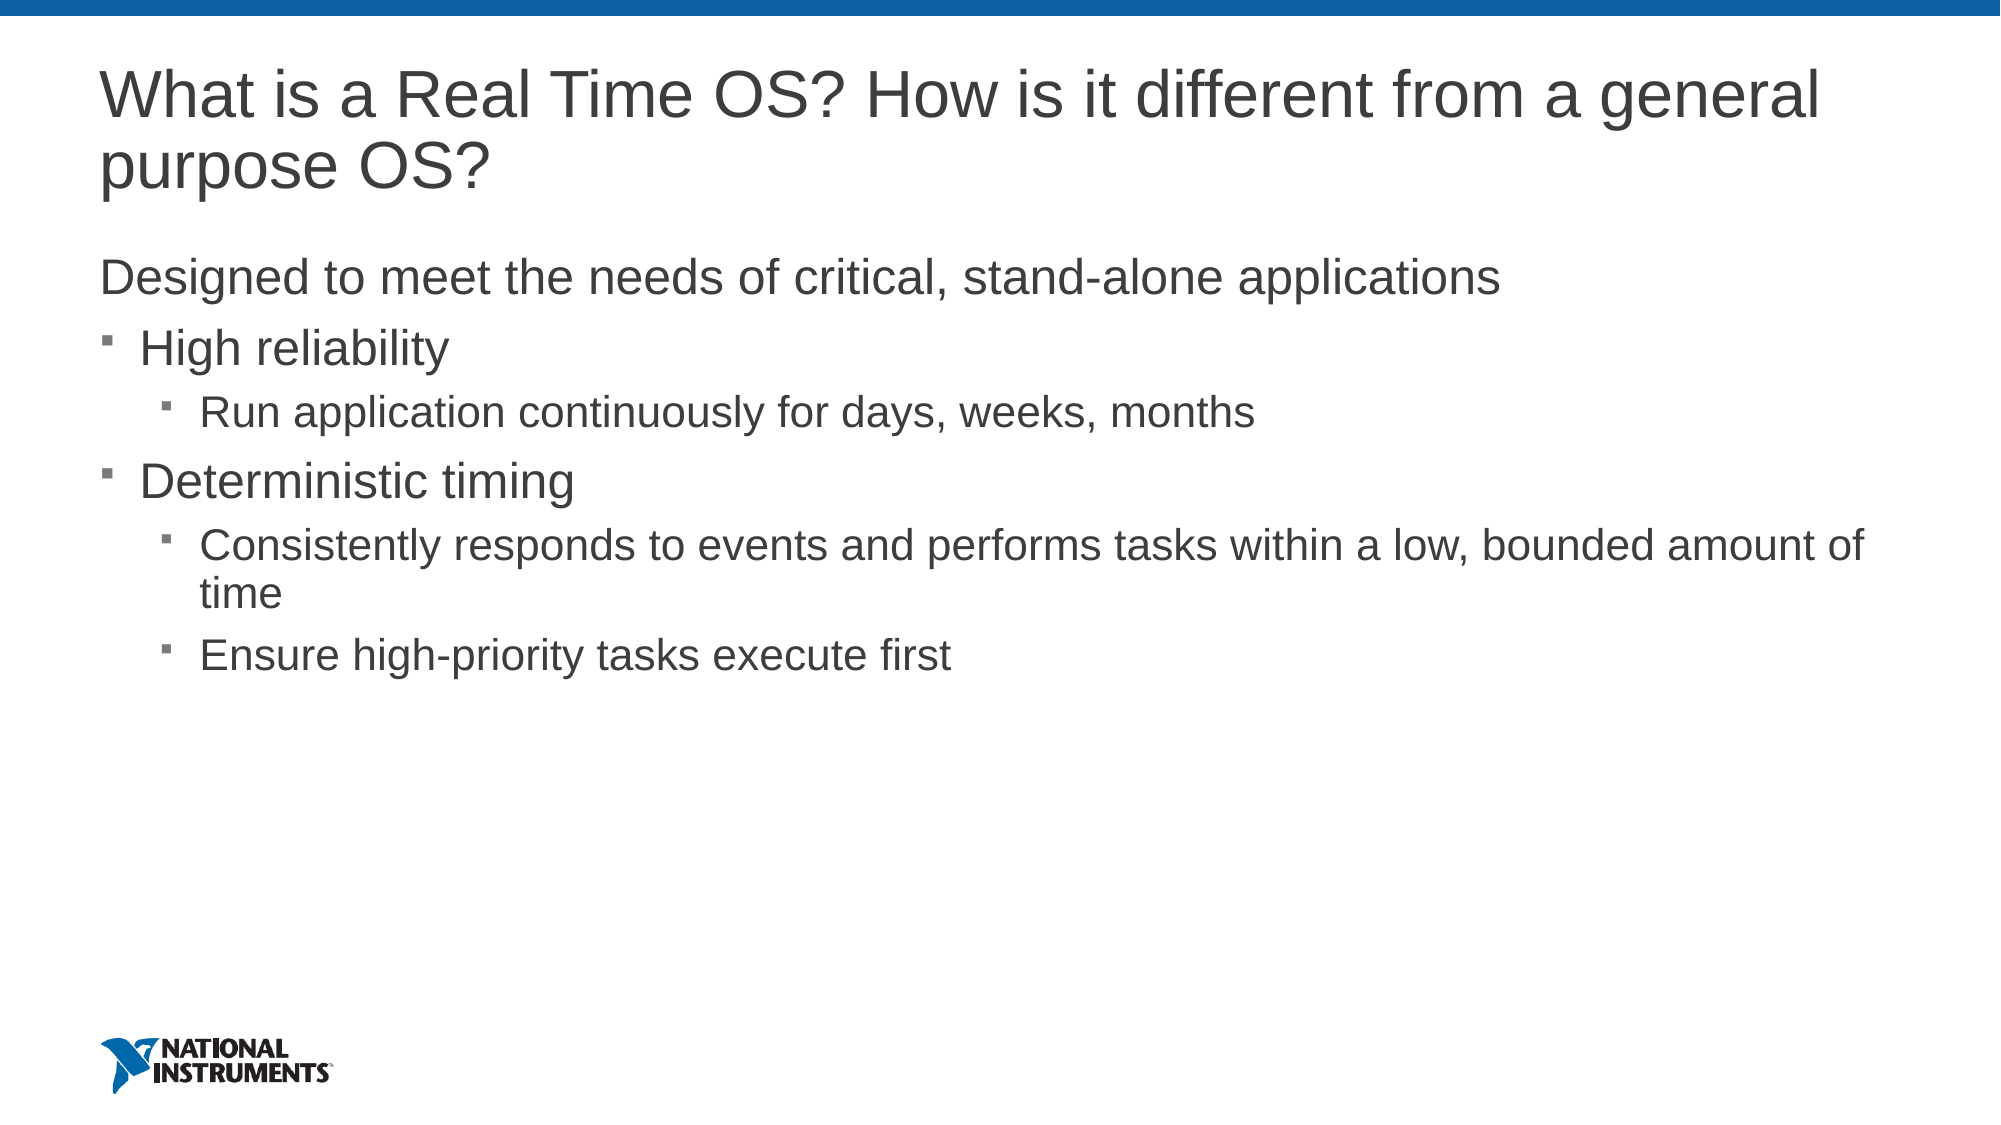

# What is a Real Time OS? How is it different from a general purpose OS?
Designed to meet the needs of critical, stand-alone applications
High reliability
Run application continuously for days, weeks, months
Deterministic timing
Consistently responds to events and performs tasks within a low, bounded amount of time
Ensure high-priority tasks execute first